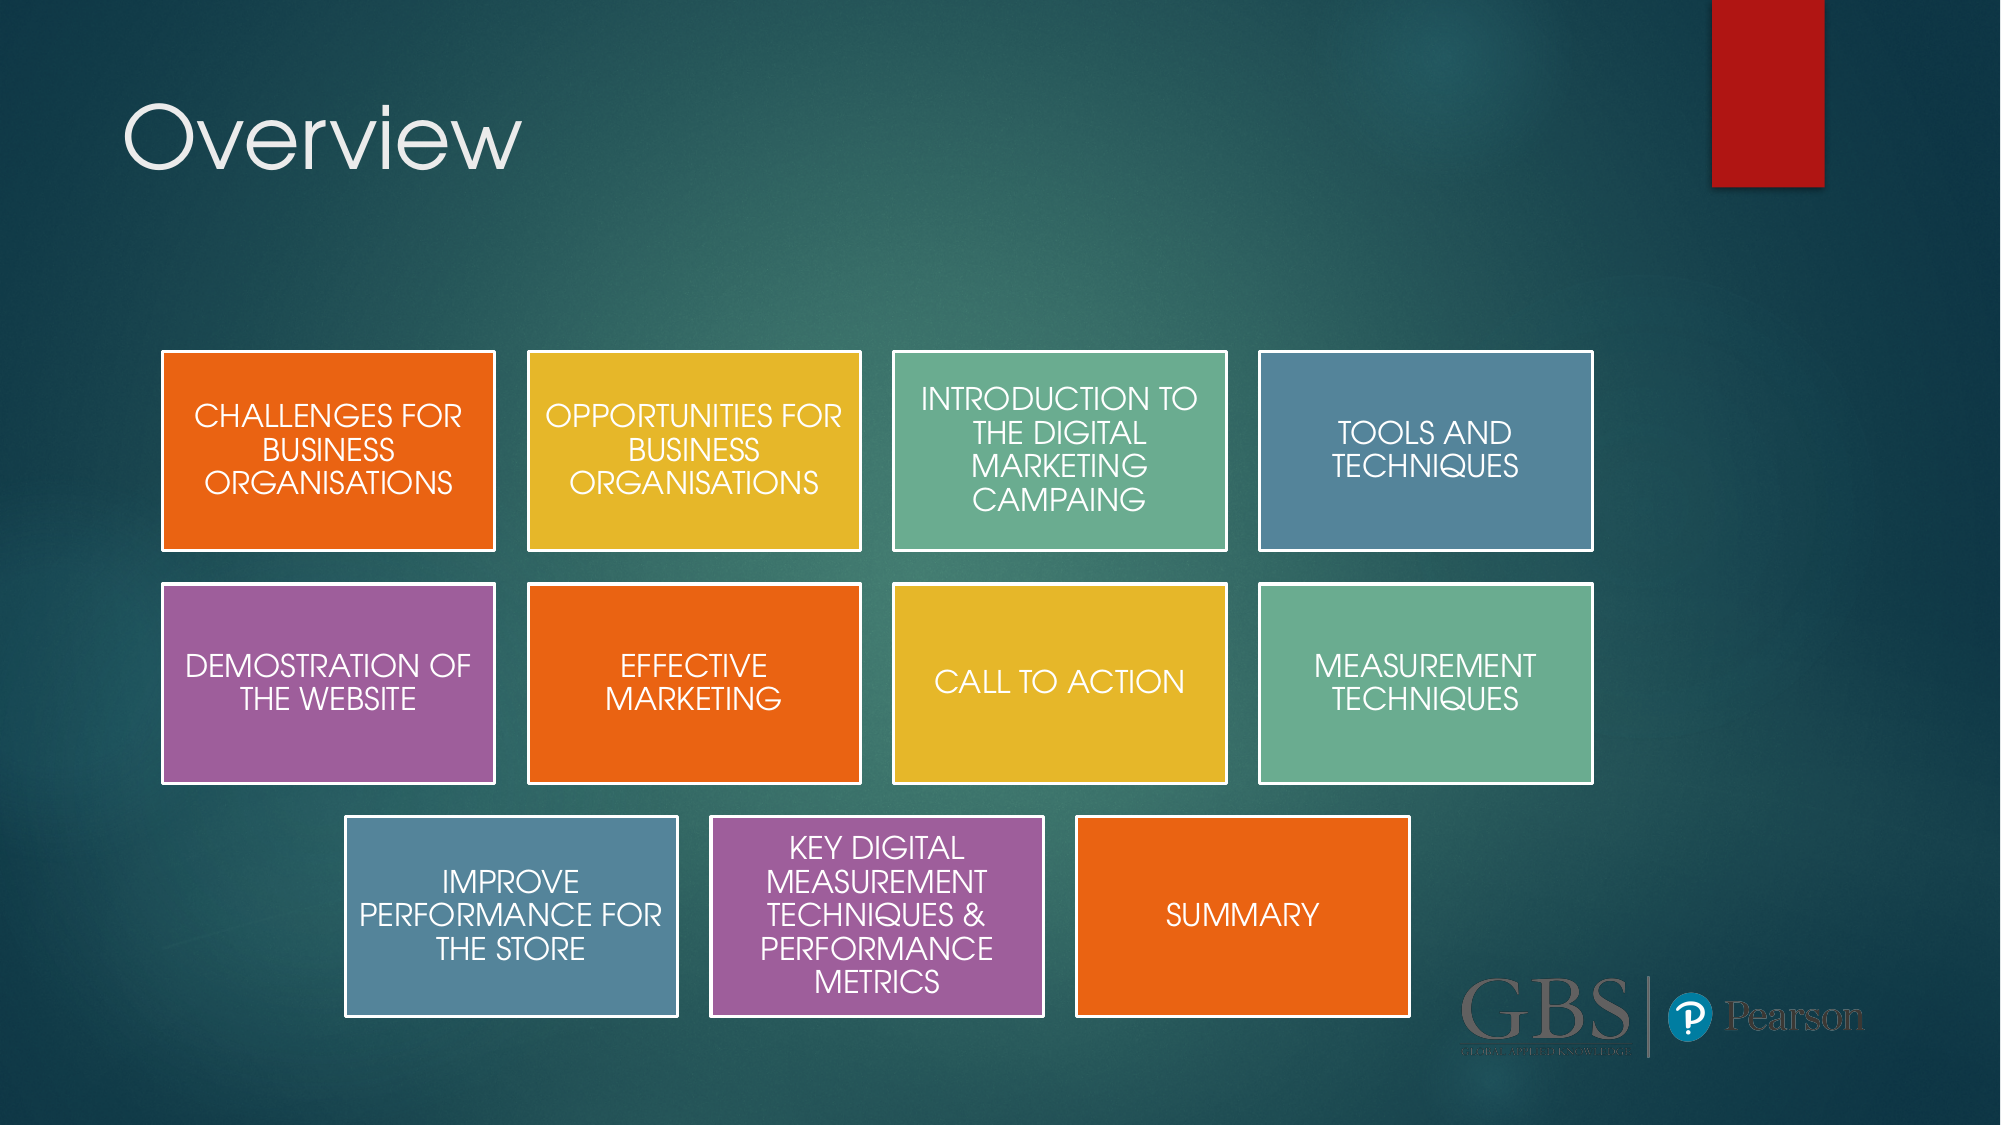

# Overview
CHALLENGES FOR BUSINESS ORGANISATIONS
OPPORTUNITIES FOR BUSINESS ORGANISATIONS
INTRODUCTION TO THE DIGITAL MARKETING CAMPAING
TOOLS AND TECHNIQUES
DEMOSTRATION OF THE WEBSITE
EFFECTIVE MARKETING
CALL TO ACTION
MEASUREMENT TECHNIQUES
IMPROVE PERFORMANCE FOR THE STORE
KEY DIGITAL MEASUREMENT TECHNIQUES & PERFORMANCE METRICS
SUMMARY